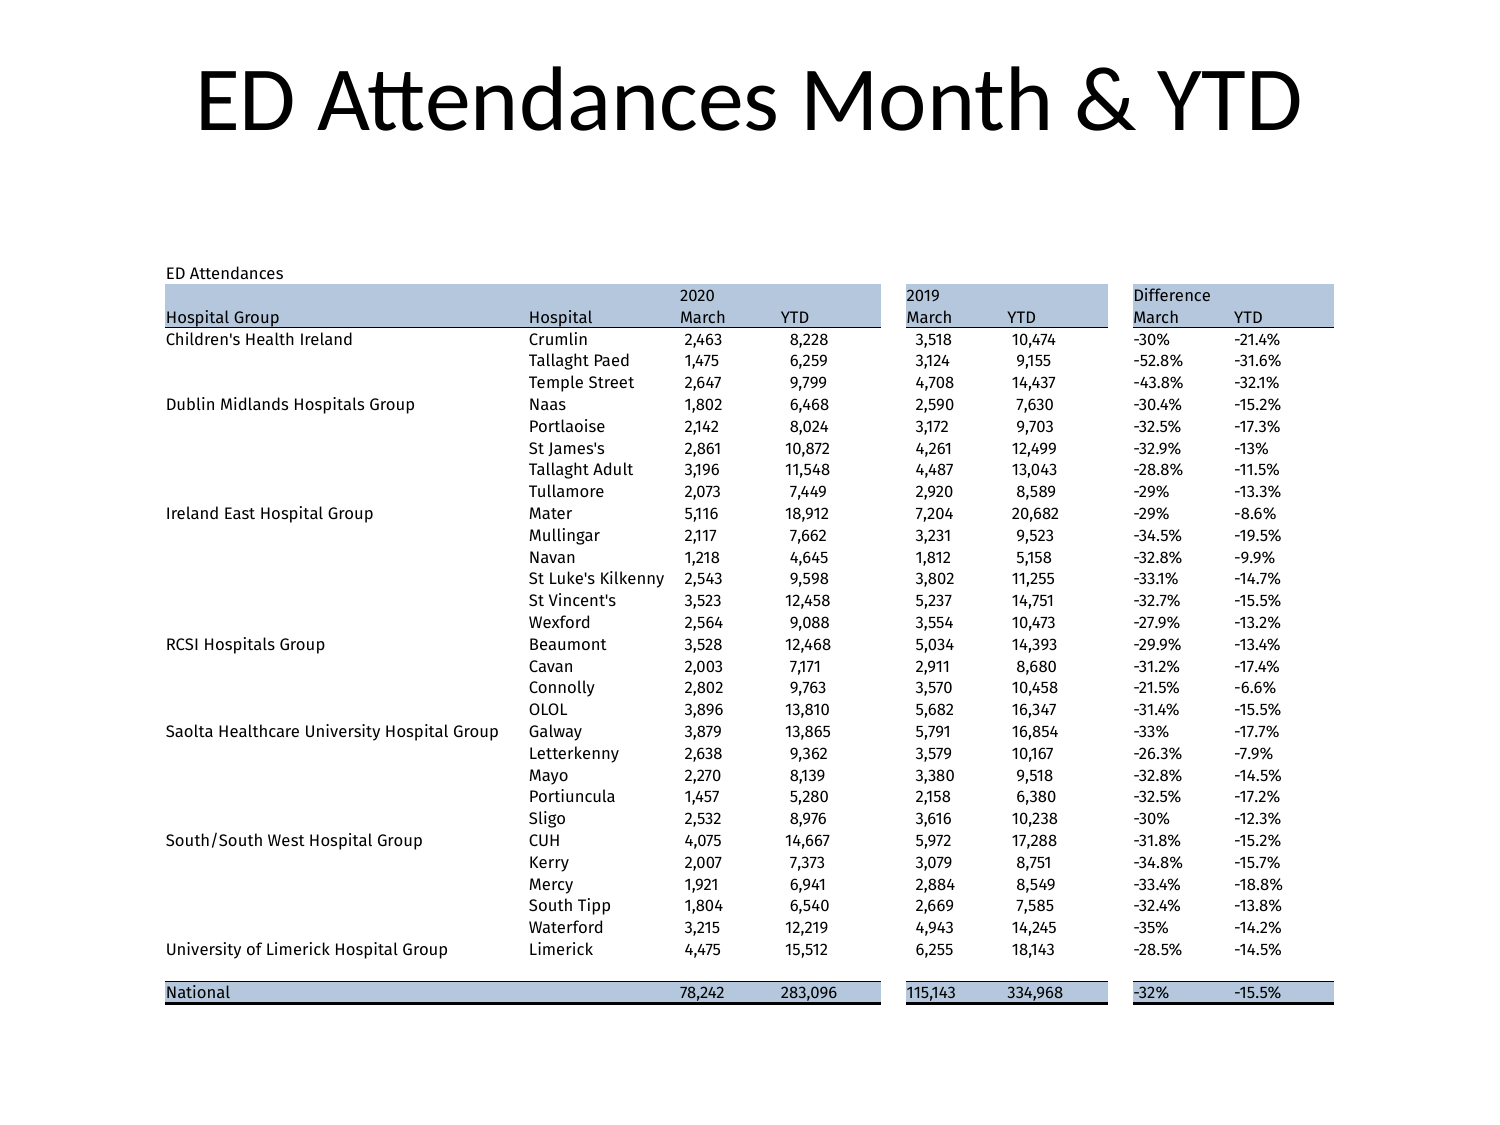

# ED Attendances Month & YTD
| ED Attendances |  |  |  |  |  |  |  |  |  |
| --- | --- | --- | --- | --- | --- | --- | --- | --- | --- |
|  |  | 2020 |  |  | 2019 |  |  | Difference |  |
| Hospital Group | Hospital | March | YTD |  | March | YTD |  | March | YTD |
| Children's Health Ireland | Crumlin | 2,463 | 8,228 |  | 3,518 | 10,474 |  | -30% | -21.4% |
|  | Tallaght Paed | 1,475 | 6,259 |  | 3,124 | 9,155 |  | -52.8% | -31.6% |
|  | Temple Street | 2,647 | 9,799 |  | 4,708 | 14,437 |  | -43.8% | -32.1% |
| Dublin Midlands Hospitals Group | Naas | 1,802 | 6,468 |  | 2,590 | 7,630 |  | -30.4% | -15.2% |
|  | Portlaoise | 2,142 | 8,024 |  | 3,172 | 9,703 |  | -32.5% | -17.3% |
|  | St James's | 2,861 | 10,872 |  | 4,261 | 12,499 |  | -32.9% | -13% |
|  | Tallaght Adult | 3,196 | 11,548 |  | 4,487 | 13,043 |  | -28.8% | -11.5% |
|  | Tullamore | 2,073 | 7,449 |  | 2,920 | 8,589 |  | -29% | -13.3% |
| Ireland East Hospital Group | Mater | 5,116 | 18,912 |  | 7,204 | 20,682 |  | -29% | -8.6% |
|  | Mullingar | 2,117 | 7,662 |  | 3,231 | 9,523 |  | -34.5% | -19.5% |
|  | Navan | 1,218 | 4,645 |  | 1,812 | 5,158 |  | -32.8% | -9.9% |
|  | St Luke's Kilkenny | 2,543 | 9,598 |  | 3,802 | 11,255 |  | -33.1% | -14.7% |
|  | St Vincent's | 3,523 | 12,458 |  | 5,237 | 14,751 |  | -32.7% | -15.5% |
|  | Wexford | 2,564 | 9,088 |  | 3,554 | 10,473 |  | -27.9% | -13.2% |
| RCSI Hospitals Group | Beaumont | 3,528 | 12,468 |  | 5,034 | 14,393 |  | -29.9% | -13.4% |
|  | Cavan | 2,003 | 7,171 |  | 2,911 | 8,680 |  | -31.2% | -17.4% |
|  | Connolly | 2,802 | 9,763 |  | 3,570 | 10,458 |  | -21.5% | -6.6% |
|  | OLOL | 3,896 | 13,810 |  | 5,682 | 16,347 |  | -31.4% | -15.5% |
| Saolta Healthcare University Hospital Group | Galway | 3,879 | 13,865 |  | 5,791 | 16,854 |  | -33% | -17.7% |
|  | Letterkenny | 2,638 | 9,362 |  | 3,579 | 10,167 |  | -26.3% | -7.9% |
|  | Mayo | 2,270 | 8,139 |  | 3,380 | 9,518 |  | -32.8% | -14.5% |
|  | Portiuncula | 1,457 | 5,280 |  | 2,158 | 6,380 |  | -32.5% | -17.2% |
|  | Sligo | 2,532 | 8,976 |  | 3,616 | 10,238 |  | -30% | -12.3% |
| South/South West Hospital Group | CUH | 4,075 | 14,667 |  | 5,972 | 17,288 |  | -31.8% | -15.2% |
|  | Kerry | 2,007 | 7,373 |  | 3,079 | 8,751 |  | -34.8% | -15.7% |
|  | Mercy | 1,921 | 6,941 |  | 2,884 | 8,549 |  | -33.4% | -18.8% |
|  | South Tipp | 1,804 | 6,540 |  | 2,669 | 7,585 |  | -32.4% | -13.8% |
|  | Waterford | 3,215 | 12,219 |  | 4,943 | 14,245 |  | -35% | -14.2% |
| University of Limerick Hospital Group | Limerick | 4,475 | 15,512 |  | 6,255 | 18,143 |  | -28.5% | -14.5% |
|  |  |  |  |  |  |  |  |  |  |
| National |  | 78,242 | 283,096 |  | 115,143 | 334,968 |  | -32% | -15.5% |